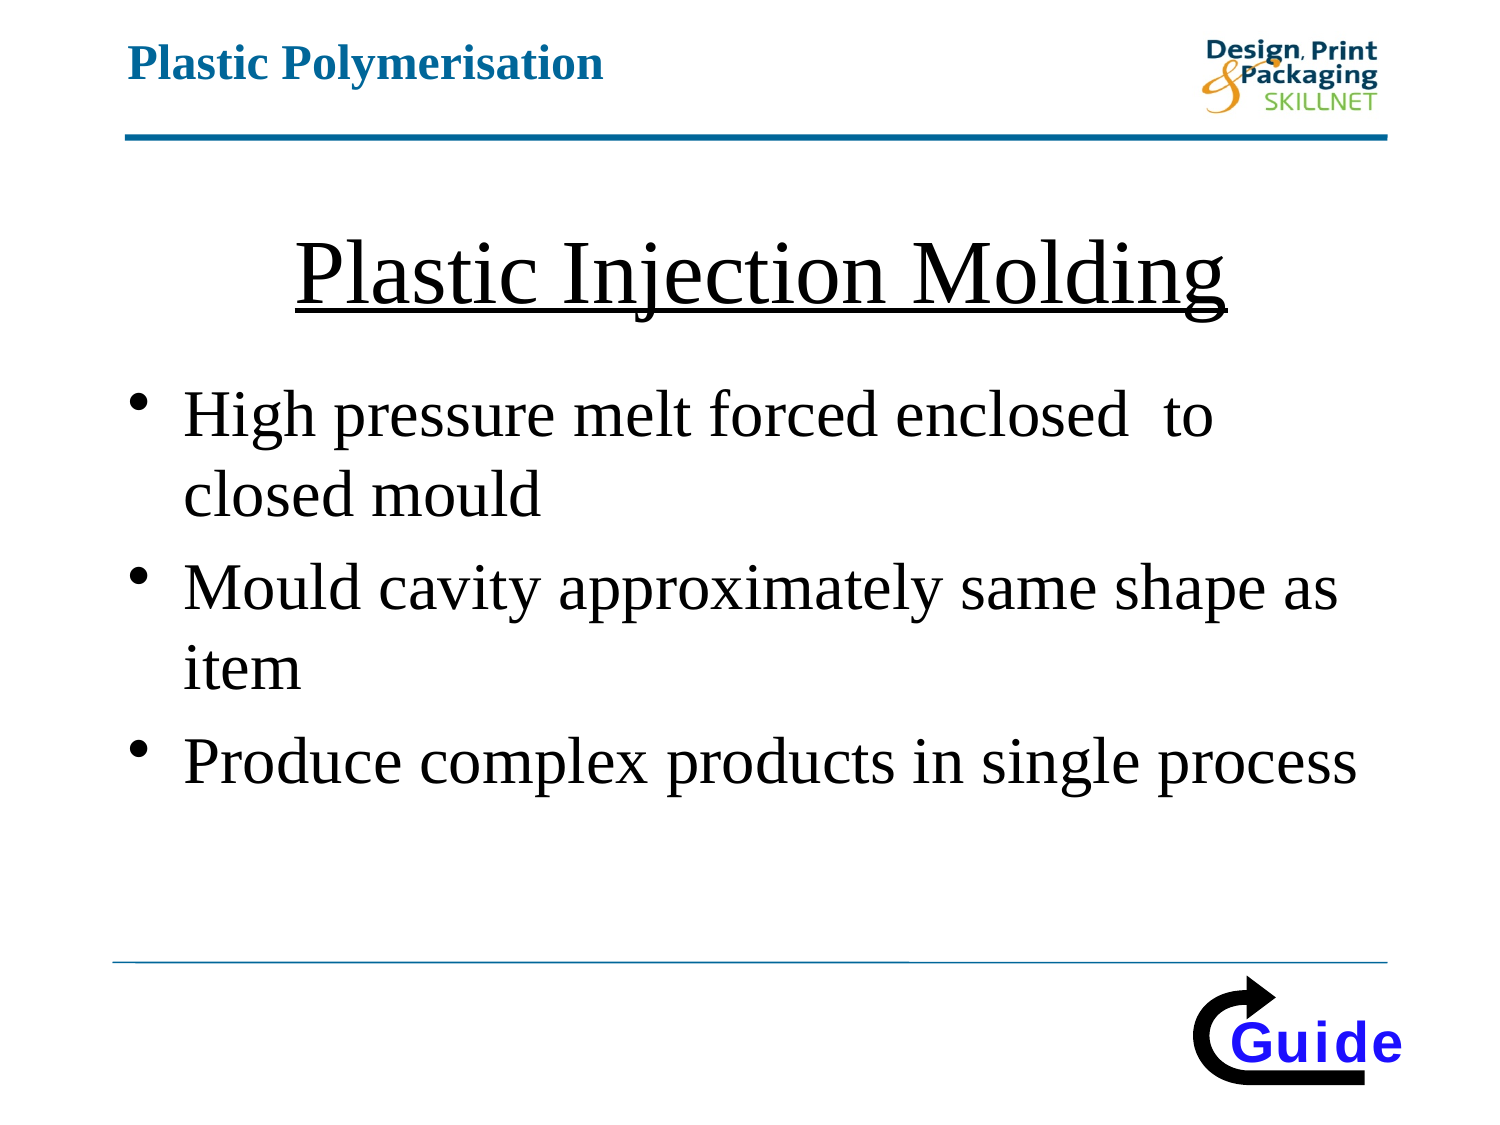

# Plastic Injection Molding
High pressure melt forced enclosed  to closed mould
Mould cavity approximately same shape as item
Produce complex products in single process